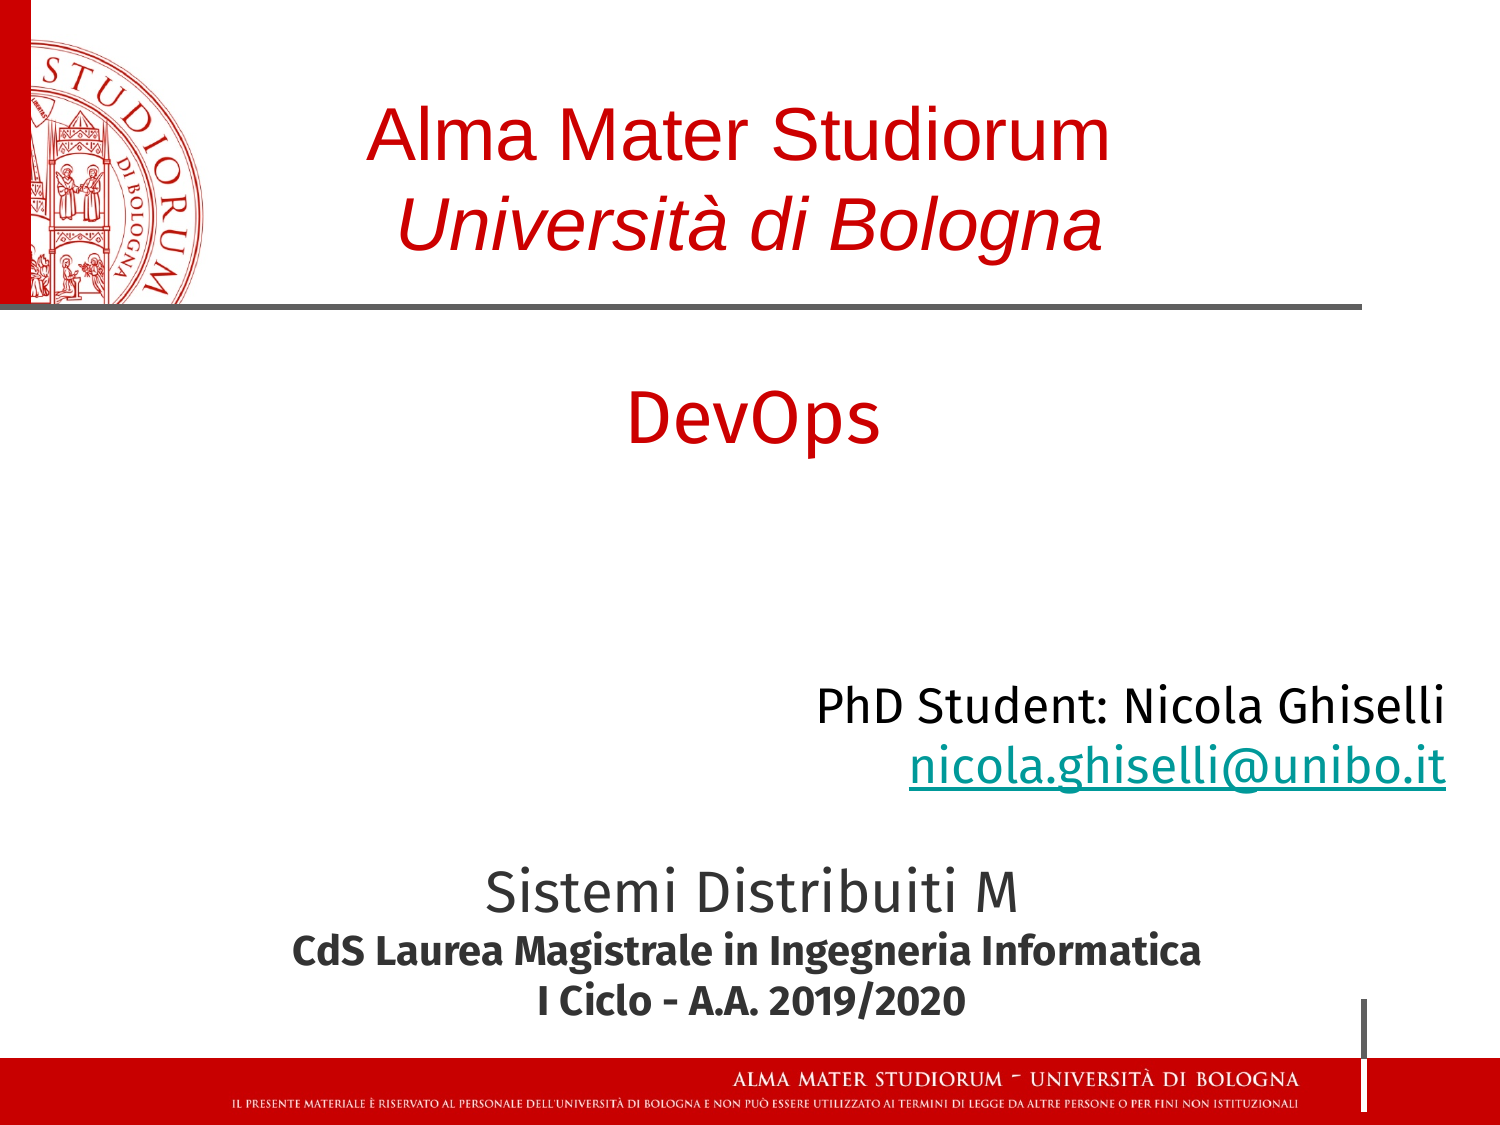

Alma Mater Studiorum
Università di Bologna
DevOps

PhD Student: Nicola Ghiselli
nicola.ghiselli@unibo.it

Sistemi Distribuiti M
CdS Laurea Magistrale in Ingegneria Informatica
I Ciclo - A.A. 2019/2020